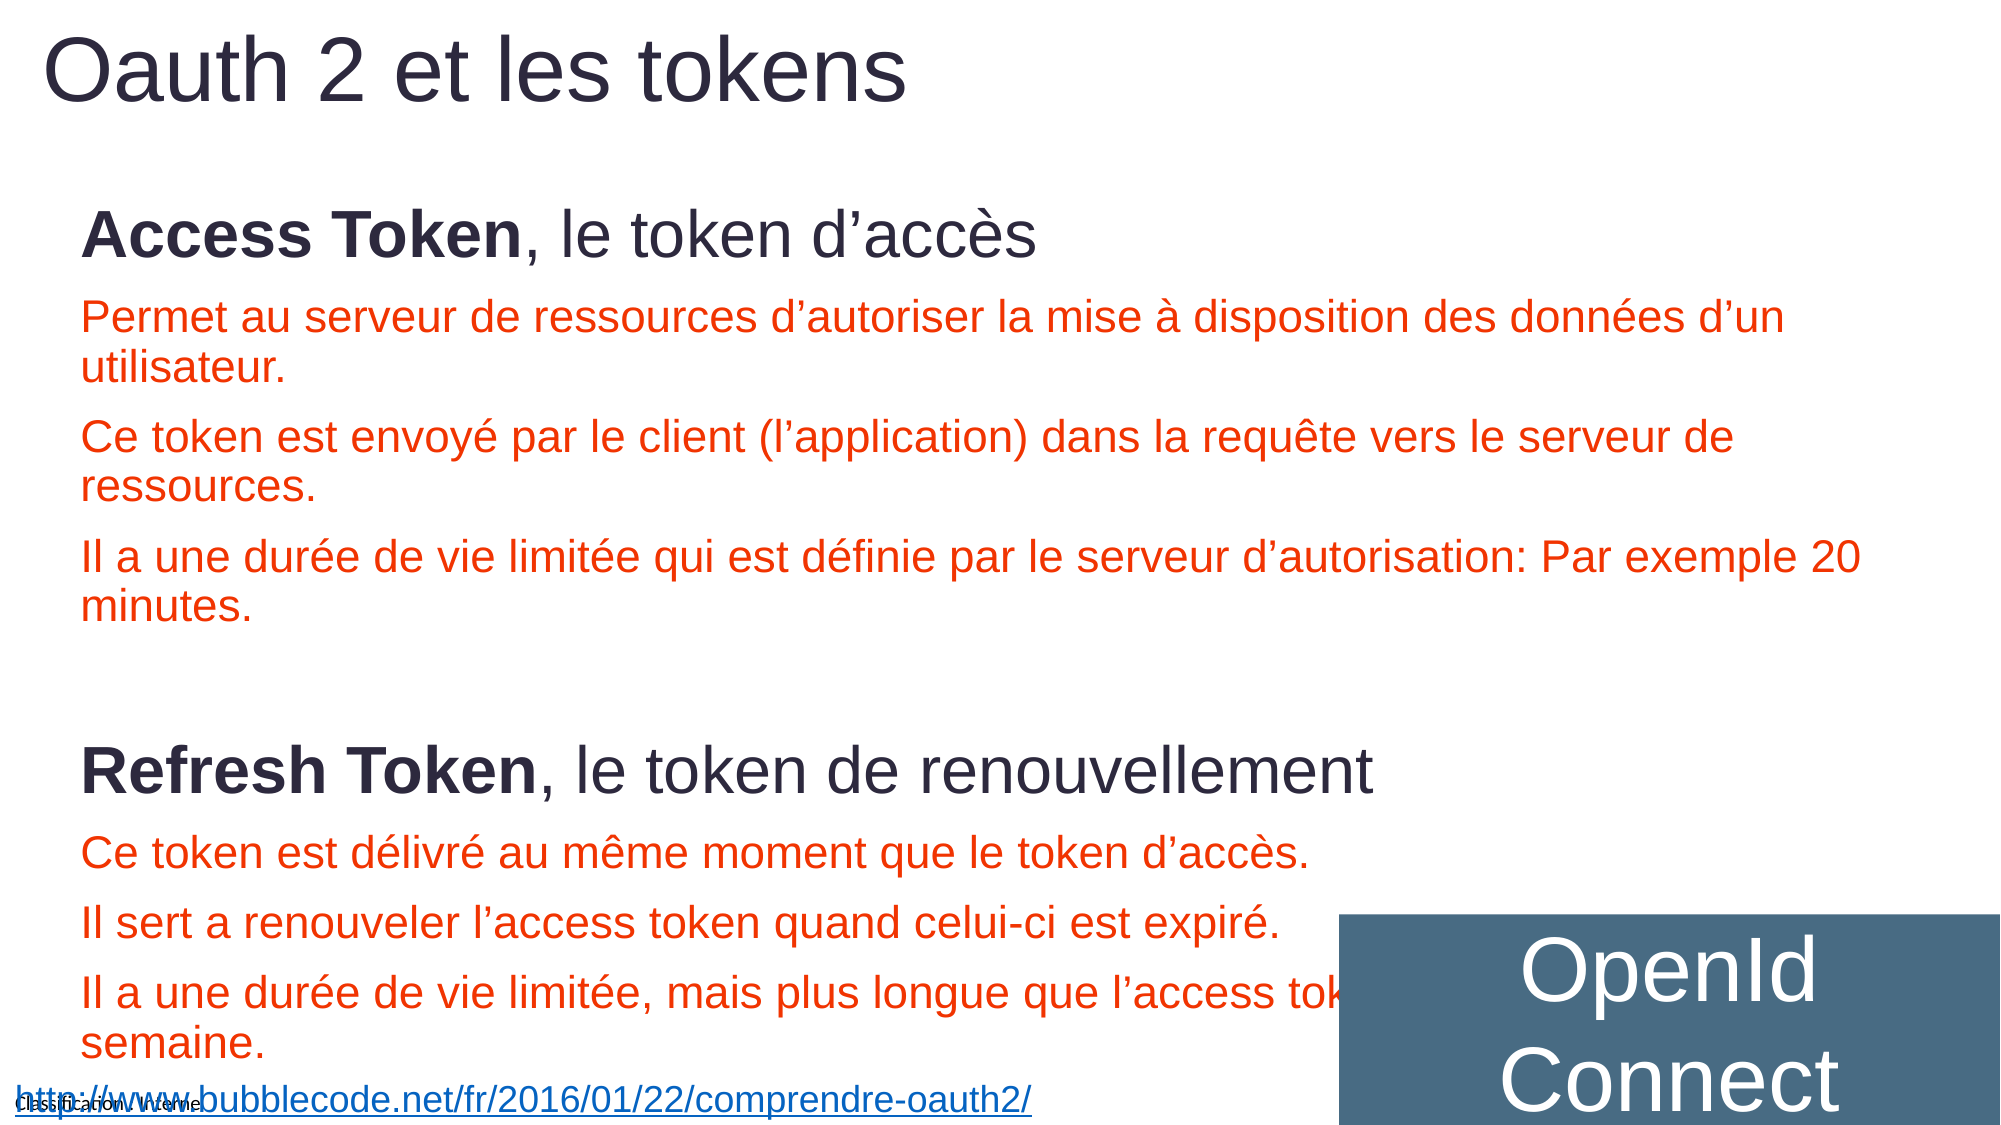

# Oauth 2 et les tokens
Access Token, le token d’accès
Permet au serveur de ressources d’autoriser la mise à disposition des données d’un utilisateur.
Ce token est envoyé par le client (l’application) dans la requête vers le serveur de ressources.
Il a une durée de vie limitée qui est définie par le serveur d’autorisation: Par exemple 20 minutes.

Refresh Token, le token de renouvellement
Ce token est délivré au même moment que le token d’accès.
Il sert a renouveler l’access token quand celui-ci est expiré.
Il a une durée de vie limitée, mais plus longue que l’access token: Par exemple 1 semaine.
OpenId Connect
54
http://www.bubblecode.net/fr/2016/01/22/comprendre-oauth2/